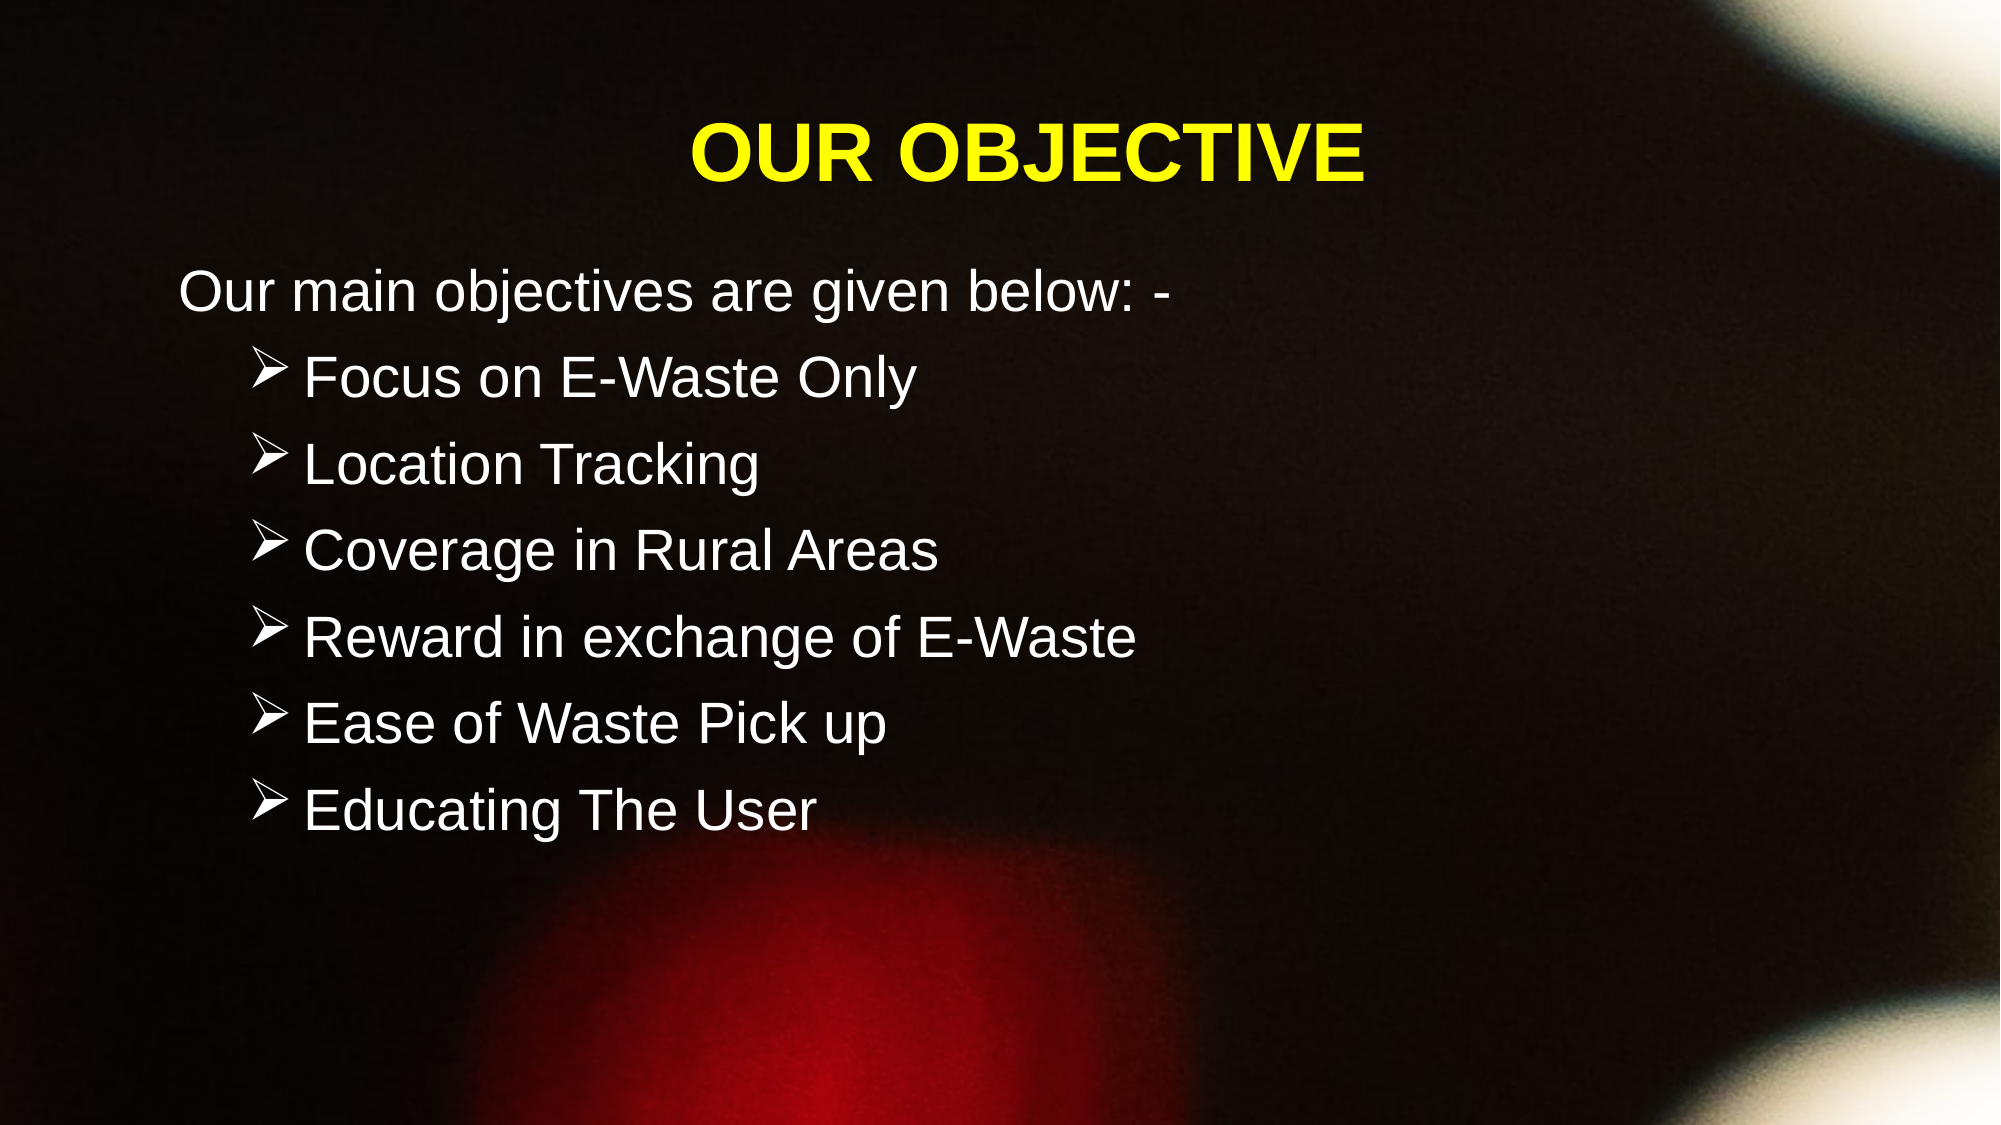

OUR OBJECTIVE

Our main objectives are given below: -
Focus on E-Waste Only
Location Tracking
Coverage in Rural Areas
Reward in exchange of E-Waste
Ease of Waste Pick up
Educating The User